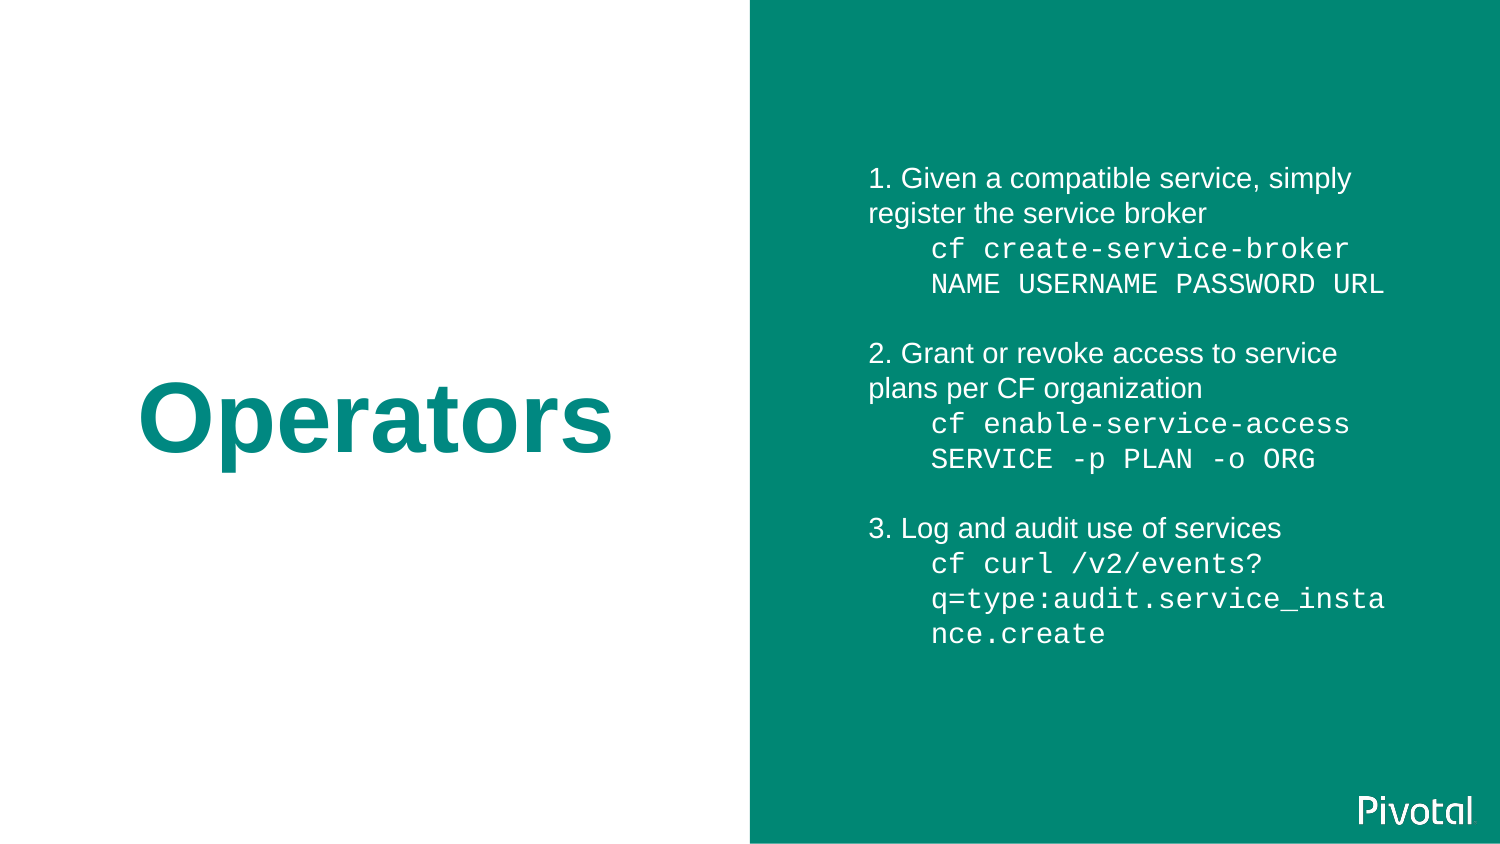

1. Given a compatible service, simply register the service broker
cf create-service-broker NAME USERNAME PASSWORD URL

2. Grant or revoke access to service plans per CF organization
cf enable-service-access SERVICE -p PLAN -o ORG

3. Log and audit use of services
cf curl /v2/events?q=type:audit.service_instance.create
Operators